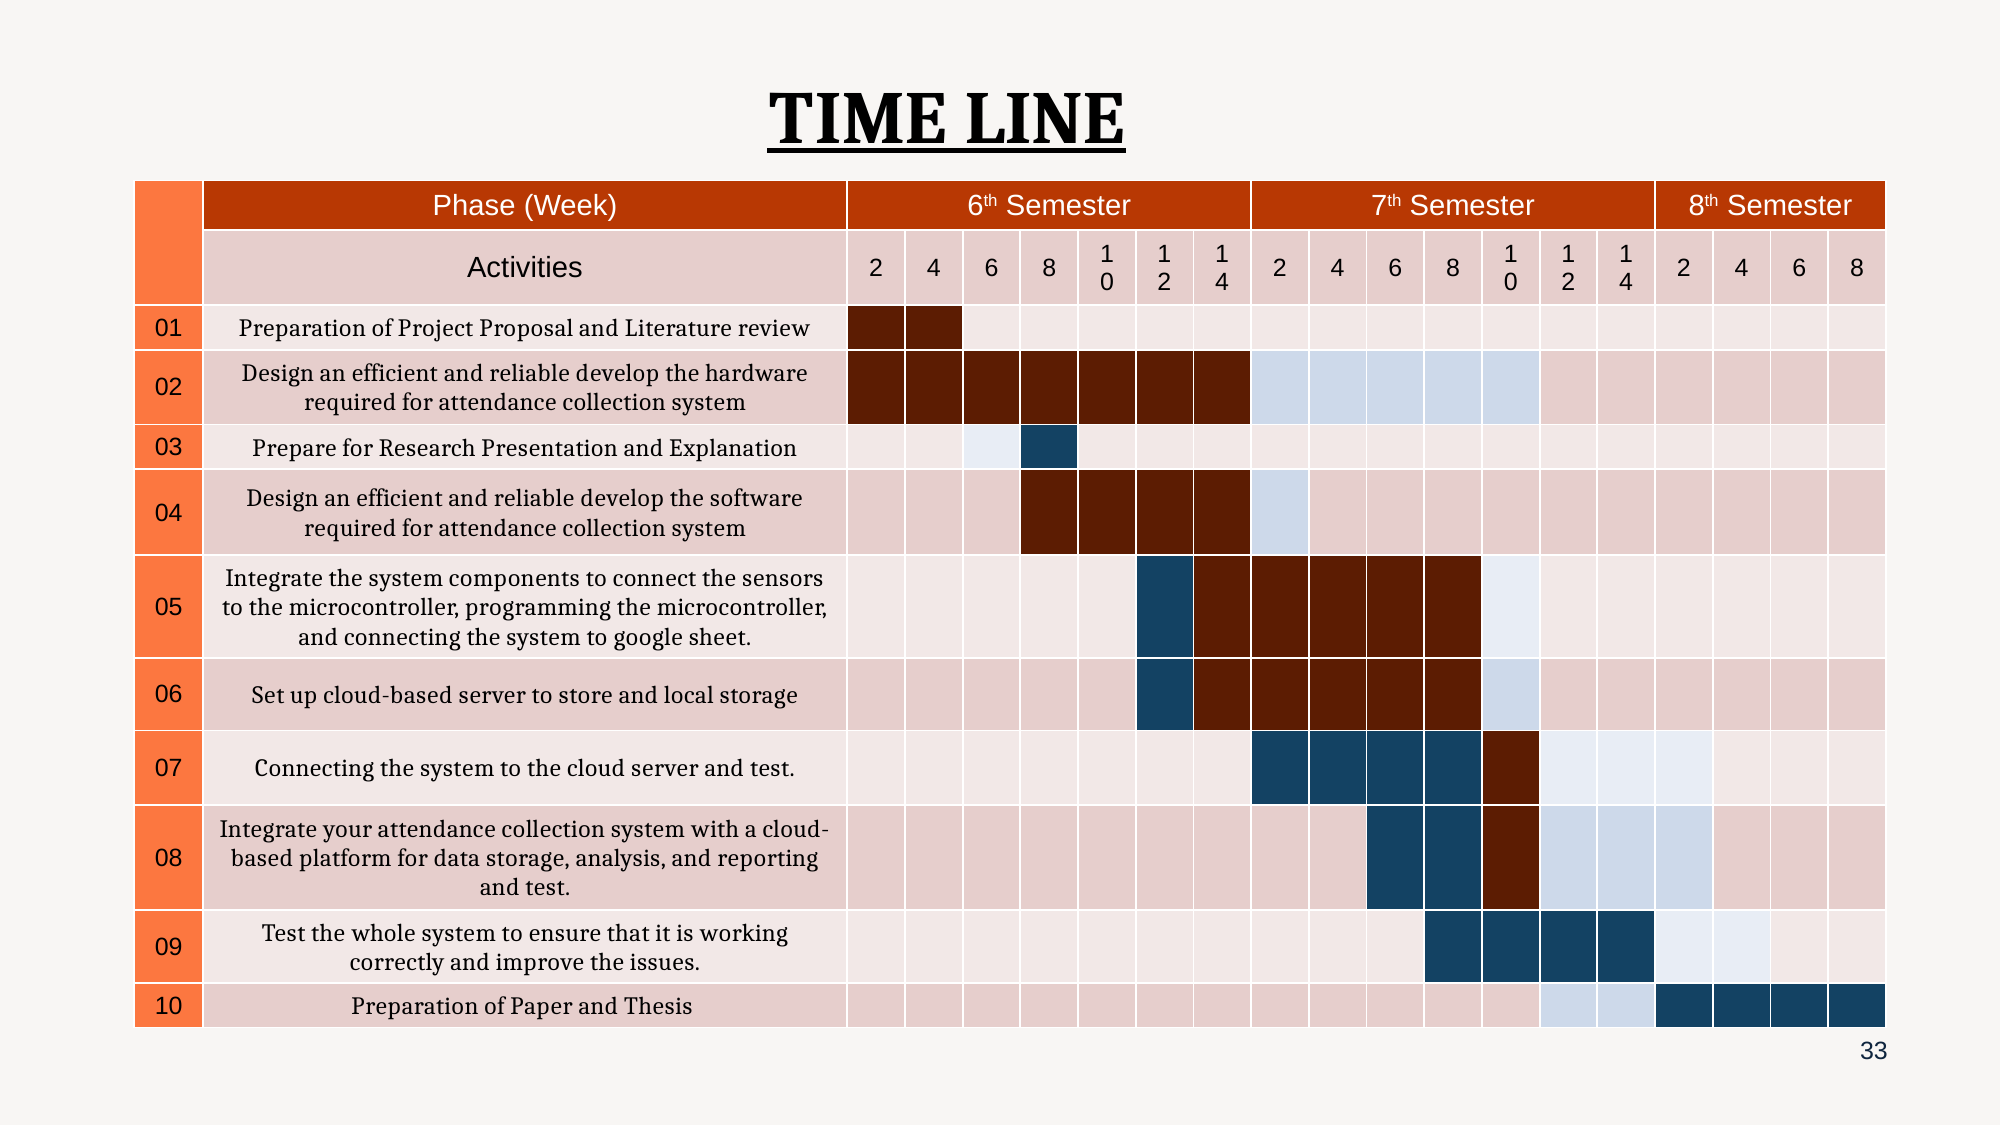

# TIME LINE
|  | Phase (Week) | 6th Semester |  |  |  |  |  |  | 7th Semester |  |  |  |  |  |  | 8th Semester |  |  |  |
| --- | --- | --- | --- | --- | --- | --- | --- | --- | --- | --- | --- | --- | --- | --- | --- | --- | --- | --- | --- |
|  | Activities | 2 | 4 | 6 | 8 | 10 | 12 | 14 | 2 | 4 | 6 | 8 | 10 | 12 | 14 | 2 | 4 | 6 | 8 |
| 01 | Preparation of Project Proposal and Literature review |  |  |  |  |  |  |  |  |  |  |  |  |  |  |  |  |  |  |
| 02 | Design an efficient and reliable develop the hardware required for attendance collection system |  |  |  |  |  |  |  |  |  |  |  |  |  |  |  |  |  |  |
| 03 | Prepare for Research Presentation and Explanation |  |  |  |  |  |  |  |  |  |  |  |  |  |  |  |  |  |  |
| 04 | Design an efficient and reliable develop the software required for attendance collection system |  |  |  |  |  |  |  |  |  |  |  |  |  |  |  |  |  |  |
| 05 | Integrate the system components to connect the sensors to the microcontroller, programming the microcontroller, and connecting the system to google sheet. |  |  |  |  |  |  |  |  |  |  |  |  |  |  |  |  |  |  |
| 06 | Set up cloud-based server to store and local storage |  |  |  |  |  |  |  |  |  |  |  |  |  |  |  |  |  |  |
| 07 | Connecting the system to the cloud server and test. |  |  |  |  |  |  |  |  |  |  |  |  |  |  |  |  |  |  |
| 08 | Integrate your attendance collection system with a cloud-based platform for data storage, analysis, and reporting and test. |  |  |  |  |  |  |  |  |  |  |  |  |  |  |  |  |  |  |
| 09 | Test the whole system to ensure that it is working correctly and improve the issues. |  |  |  |  |  |  |  |  |  |  |  |  |  |  |  |  |  |  |
| 10 | Preparation of Paper and Thesis |  |  |  |  |  |  |  |  |  |  |  |  |  |  |  |  |  |  |
33